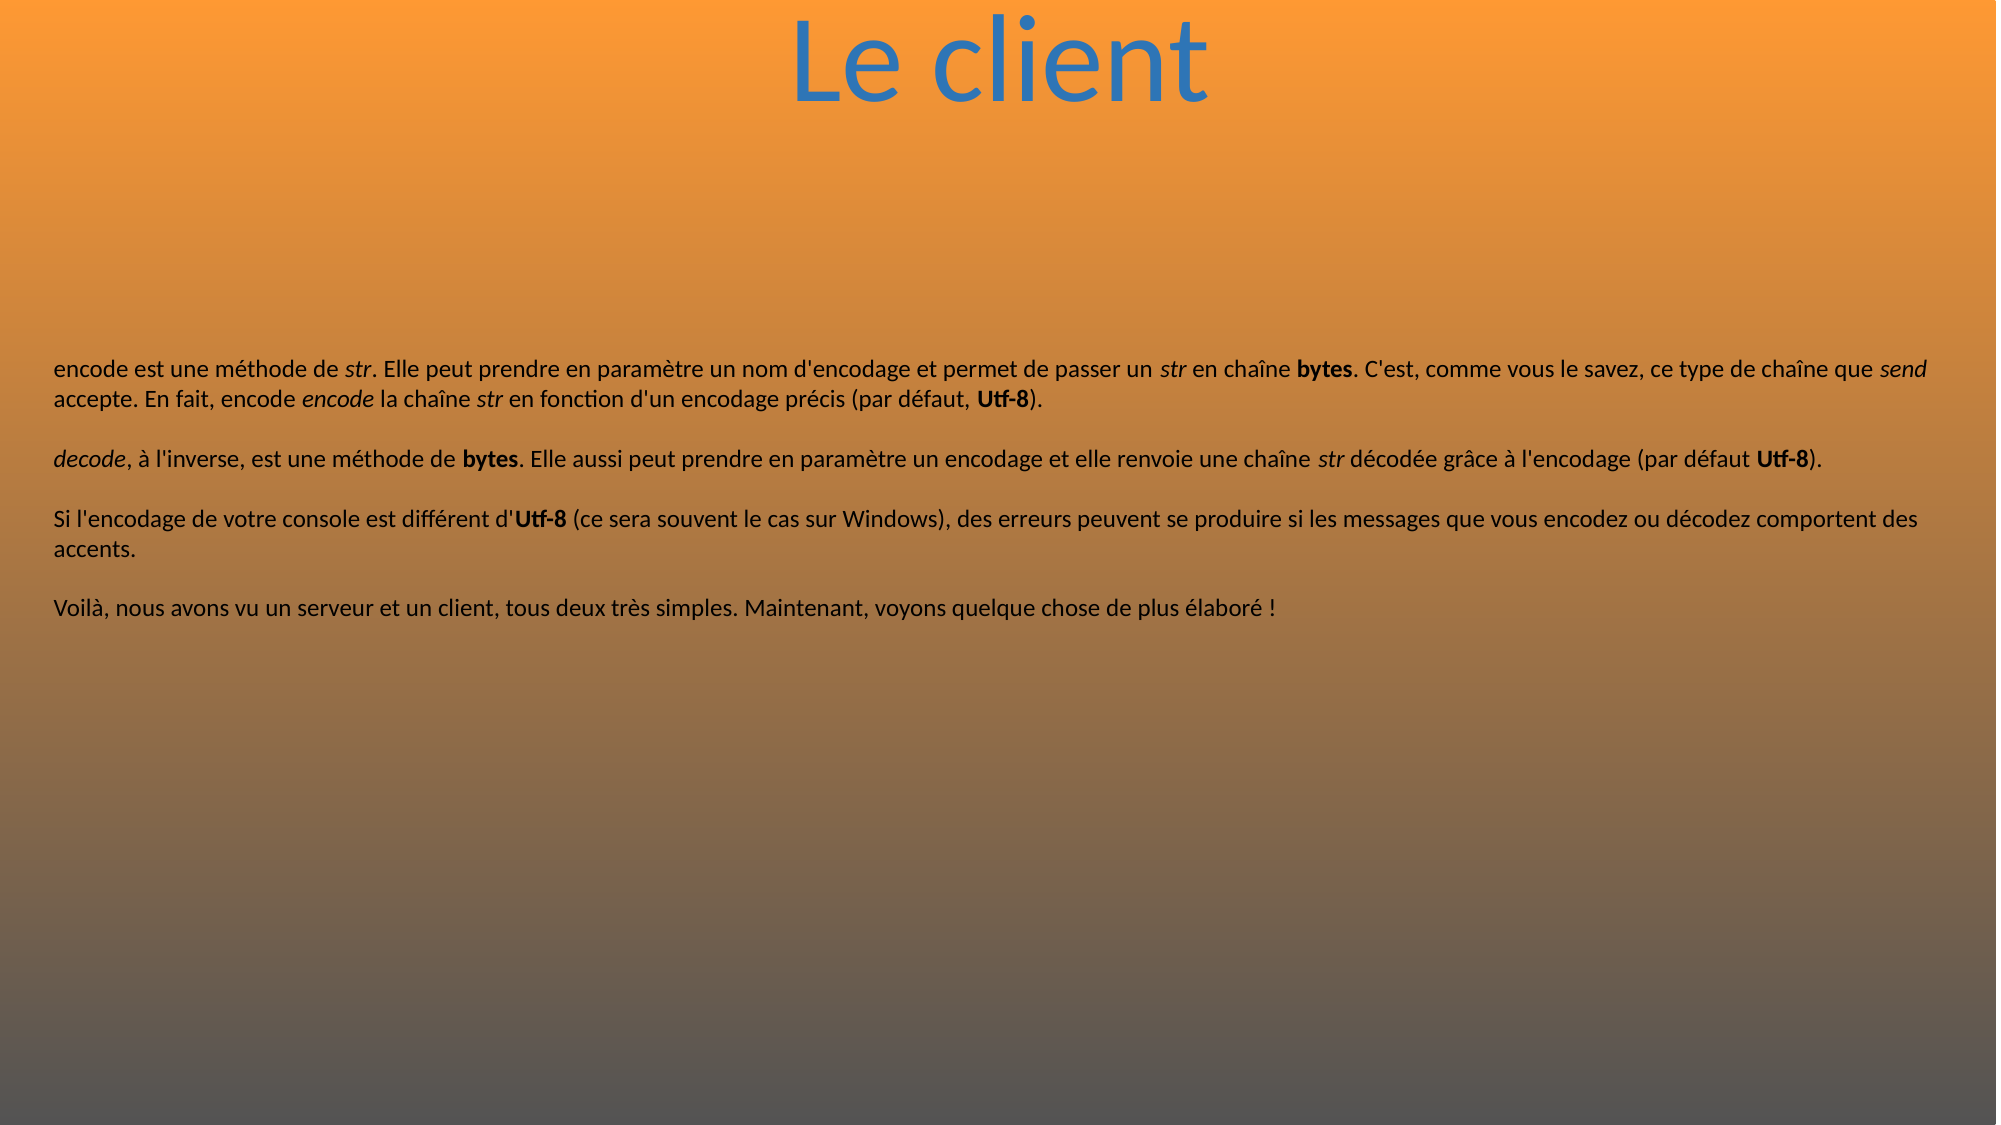

# Le client
encode est une méthode de str. Elle peut prendre en paramètre un nom d'encodage et permet de passer un str en chaîne bytes. C'est, comme vous le savez, ce type de chaîne que send accepte. En fait, encode encode la chaîne str en fonction d'un encodage précis (par défaut, Utf-8).

decode, à l'inverse, est une méthode de bytes. Elle aussi peut prendre en paramètre un encodage et elle renvoie une chaîne str décodée grâce à l'encodage (par défaut Utf-8).

Si l'encodage de votre console est différent d'Utf-8 (ce sera souvent le cas sur Windows), des erreurs peuvent se produire si les messages que vous encodez ou décodez comportent des accents.

Voilà, nous avons vu un serveur et un client, tous deux très simples. Maintenant, voyons quelque chose de plus élaboré !

615